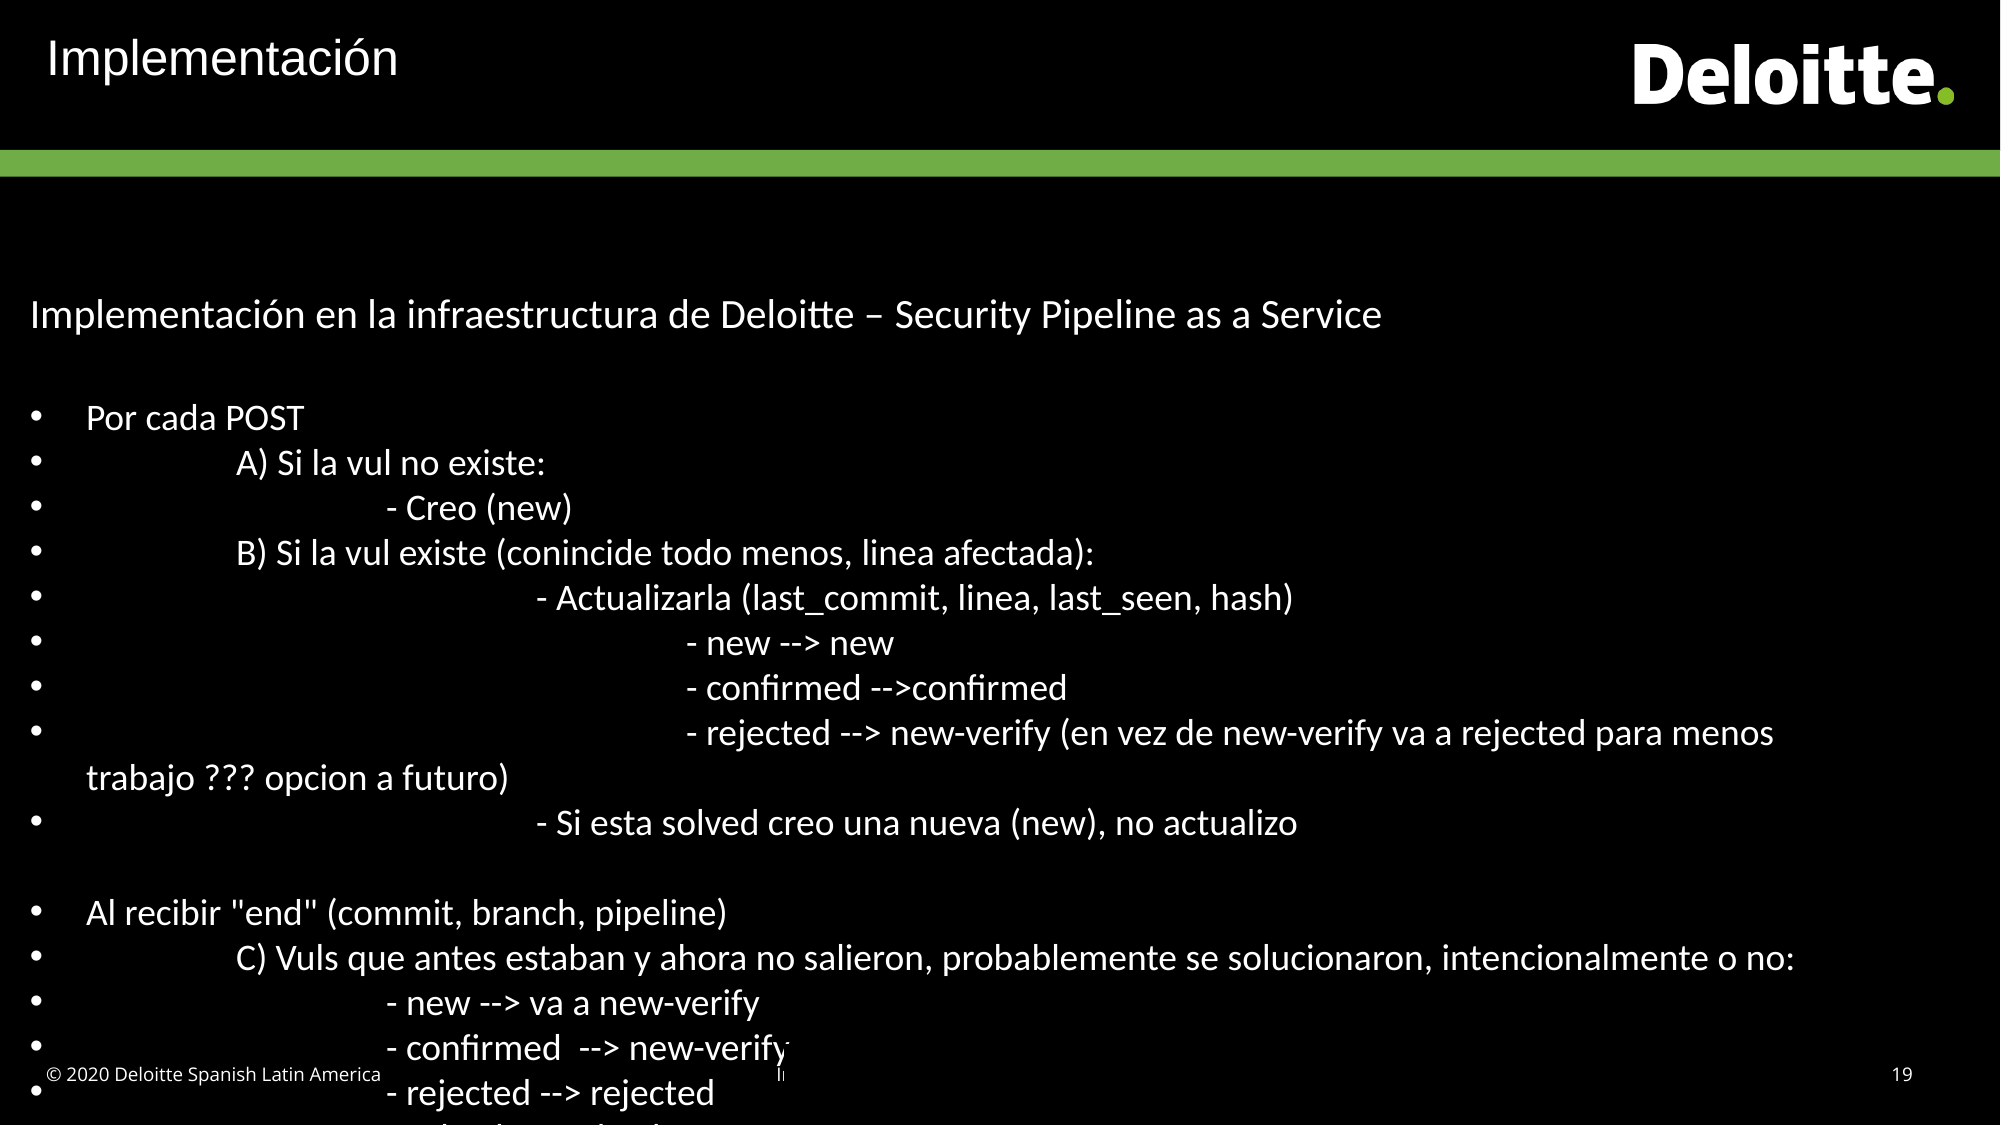

# Implementación
Implementación en la infraestructura de Deloitte – Security Pipeline as a Service
Por cada POST
	A) Si la vul no existe:
		- Creo (new)
	B) Si la vul existe (conincide todo menos, linea afectada):
			- Actualizarla (last_commit, linea, last_seen, hash)
				- new --> new
				- confirmed -->confirmed
				- rejected --> new-verify (en vez de new-verify va a rejected para menos trabajo ??? opcion a futuro)
			- Si esta solved creo una nueva (new), no actualizo

Al recibir "end" (commit, branch, pipeline)
	C) Vuls que antes estaban y ahora no salieron, probablemente se solucionaron, intencionalmente o no:
		- new --> va a new-verify
		- confirmed  --> new-verify
		- rejected --> rejected
		- solved --> solved